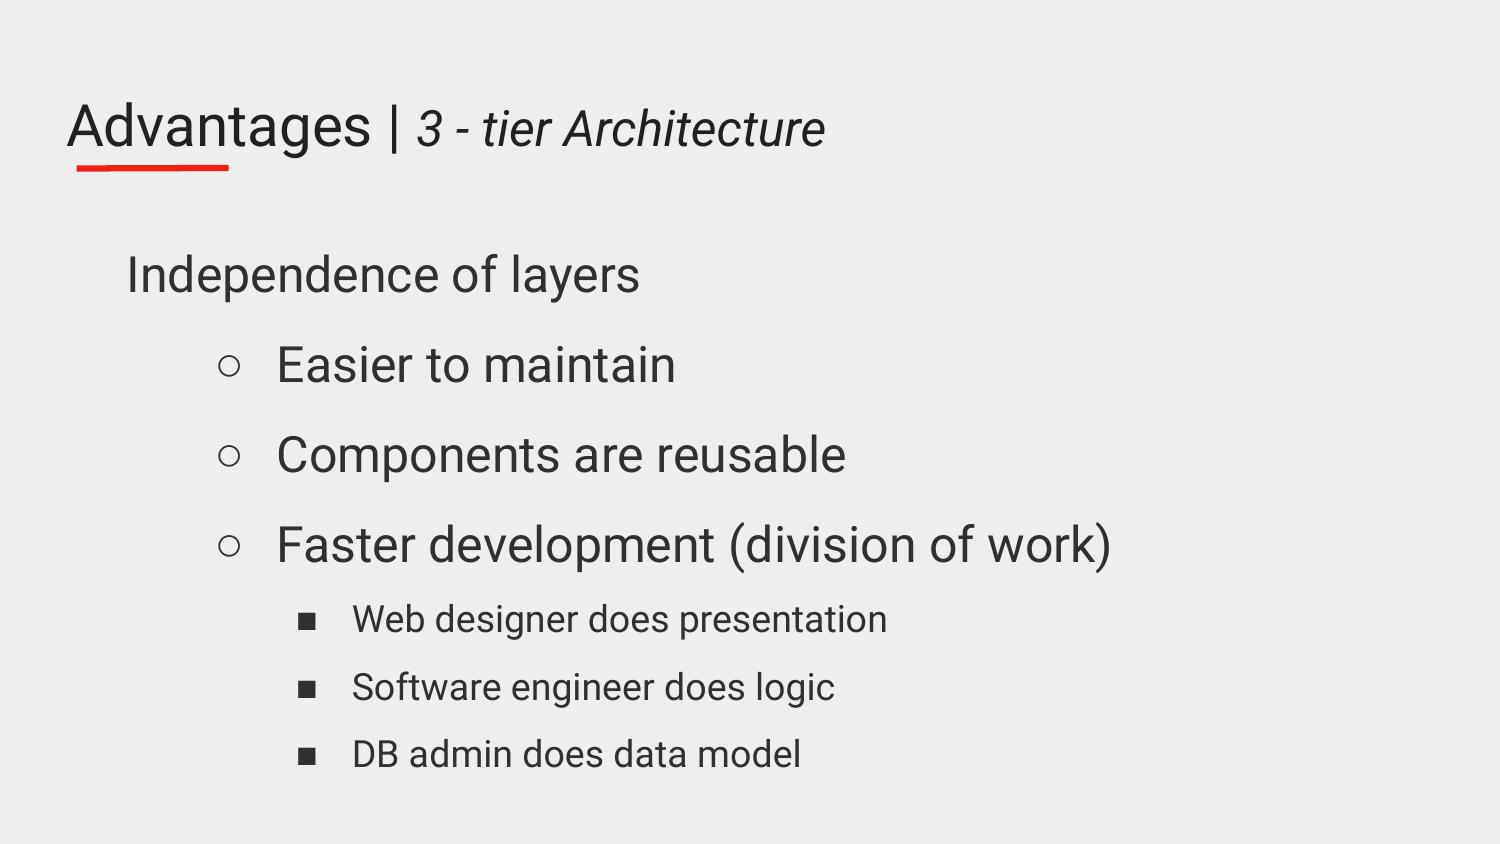

# Advantages | 3 - tier Architecture
Independence of layers
Easier to maintain
Components are reusable
Faster development (division of work)
Web designer does presentation
Software engineer does logic
DB admin does data model